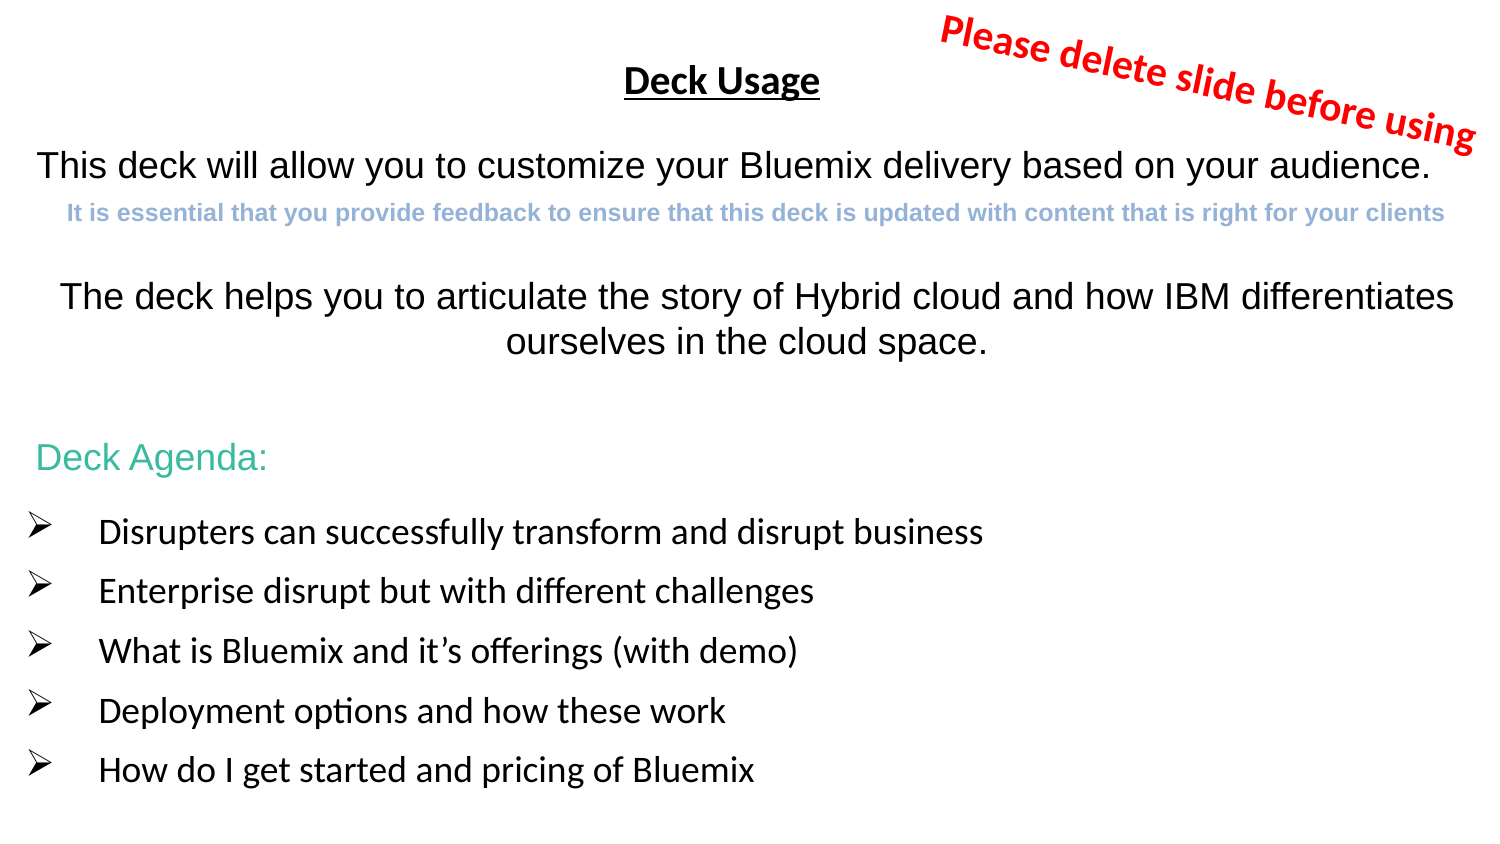

# Deck Usage
Please delete slide before using
This deck will allow you to customize your Bluemix delivery based on your audience.
It is essential that you provide feedback to ensure that this deck is updated with content that is right for your clients
The deck helps you to articulate the story of Hybrid cloud and how IBM differentiates ourselves in the cloud space.
Deck Agenda:
Disrupters can successfully transform and disrupt business
Enterprise disrupt but with different challenges
What is Bluemix and it’s offerings (with demo)
Deployment options and how these work
How do I get started and pricing of Bluemix